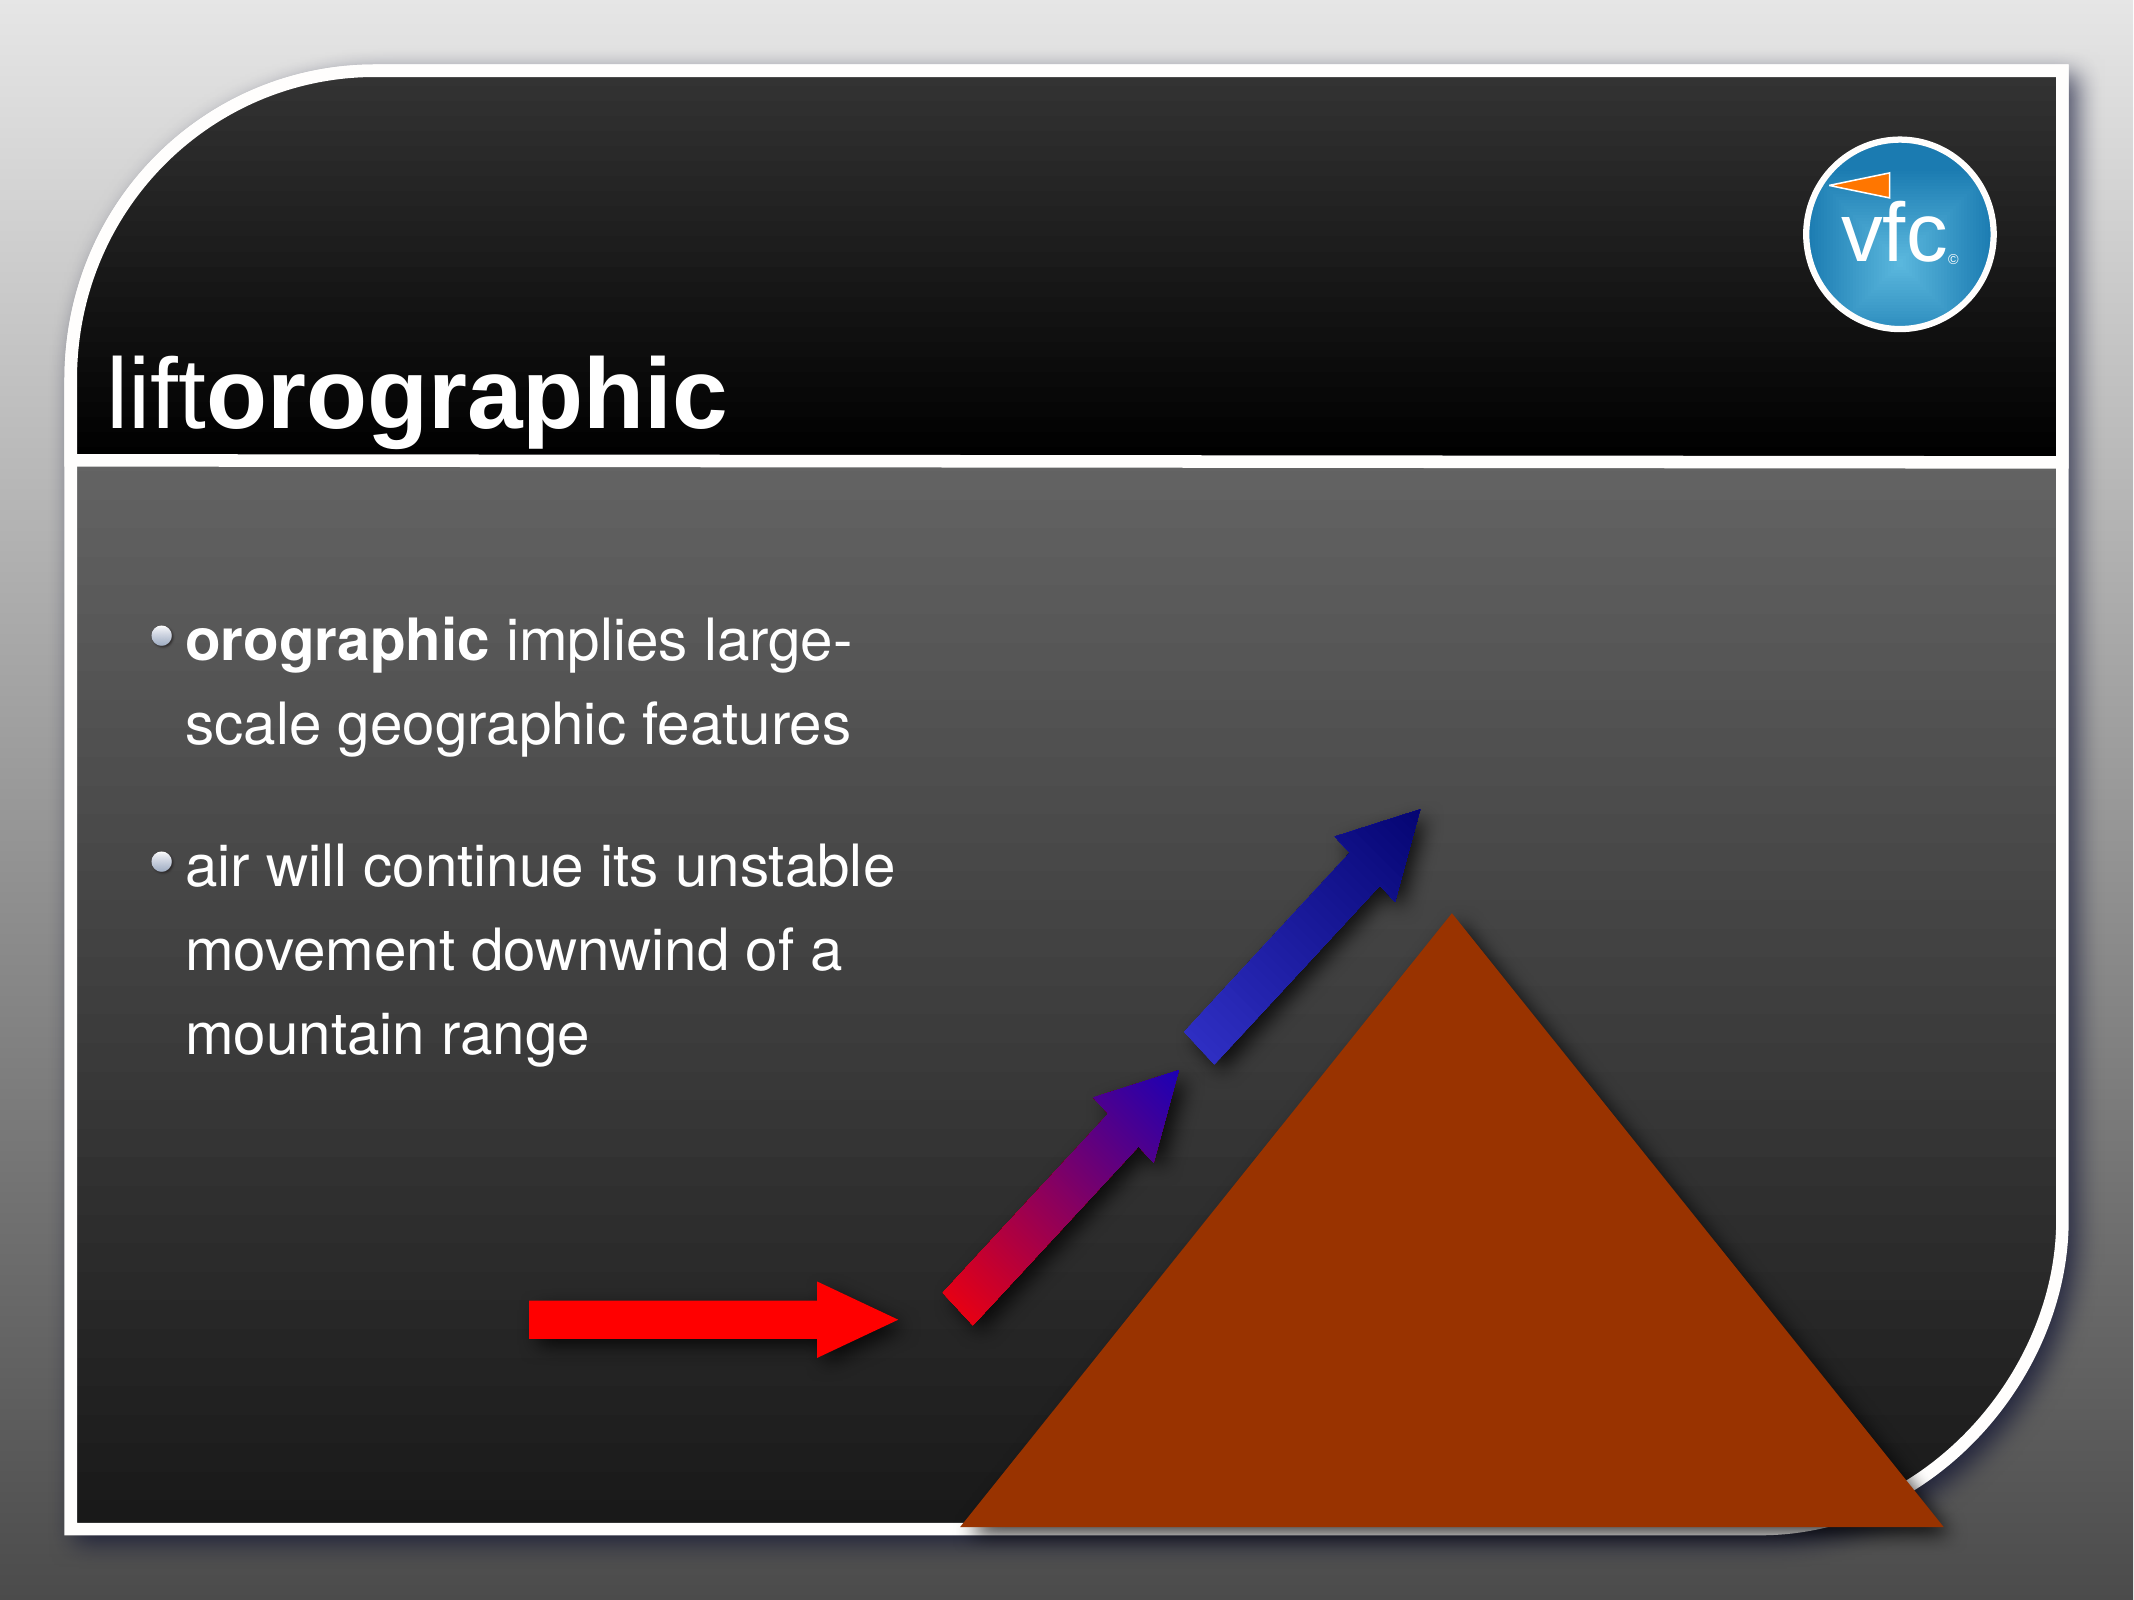

vfc©

# liftorographic

orographic implies large-scale geographic features
air will continue its unstable movement downwind of a mountain range